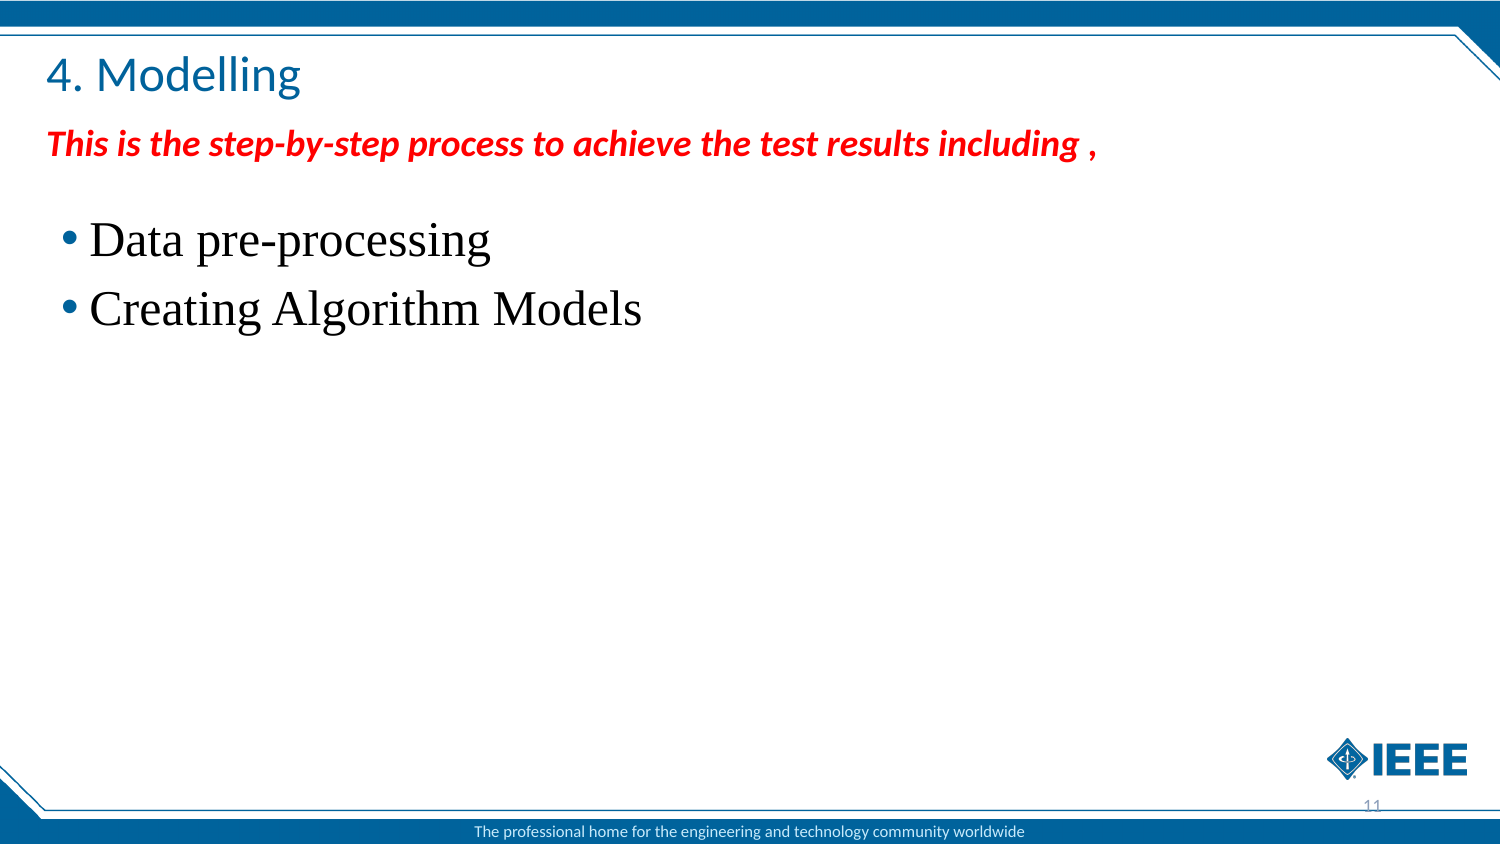

# 4. Modelling
This is the step-by-step process to achieve the test results including ,
Data pre-processing
Creating Algorithm Models

11